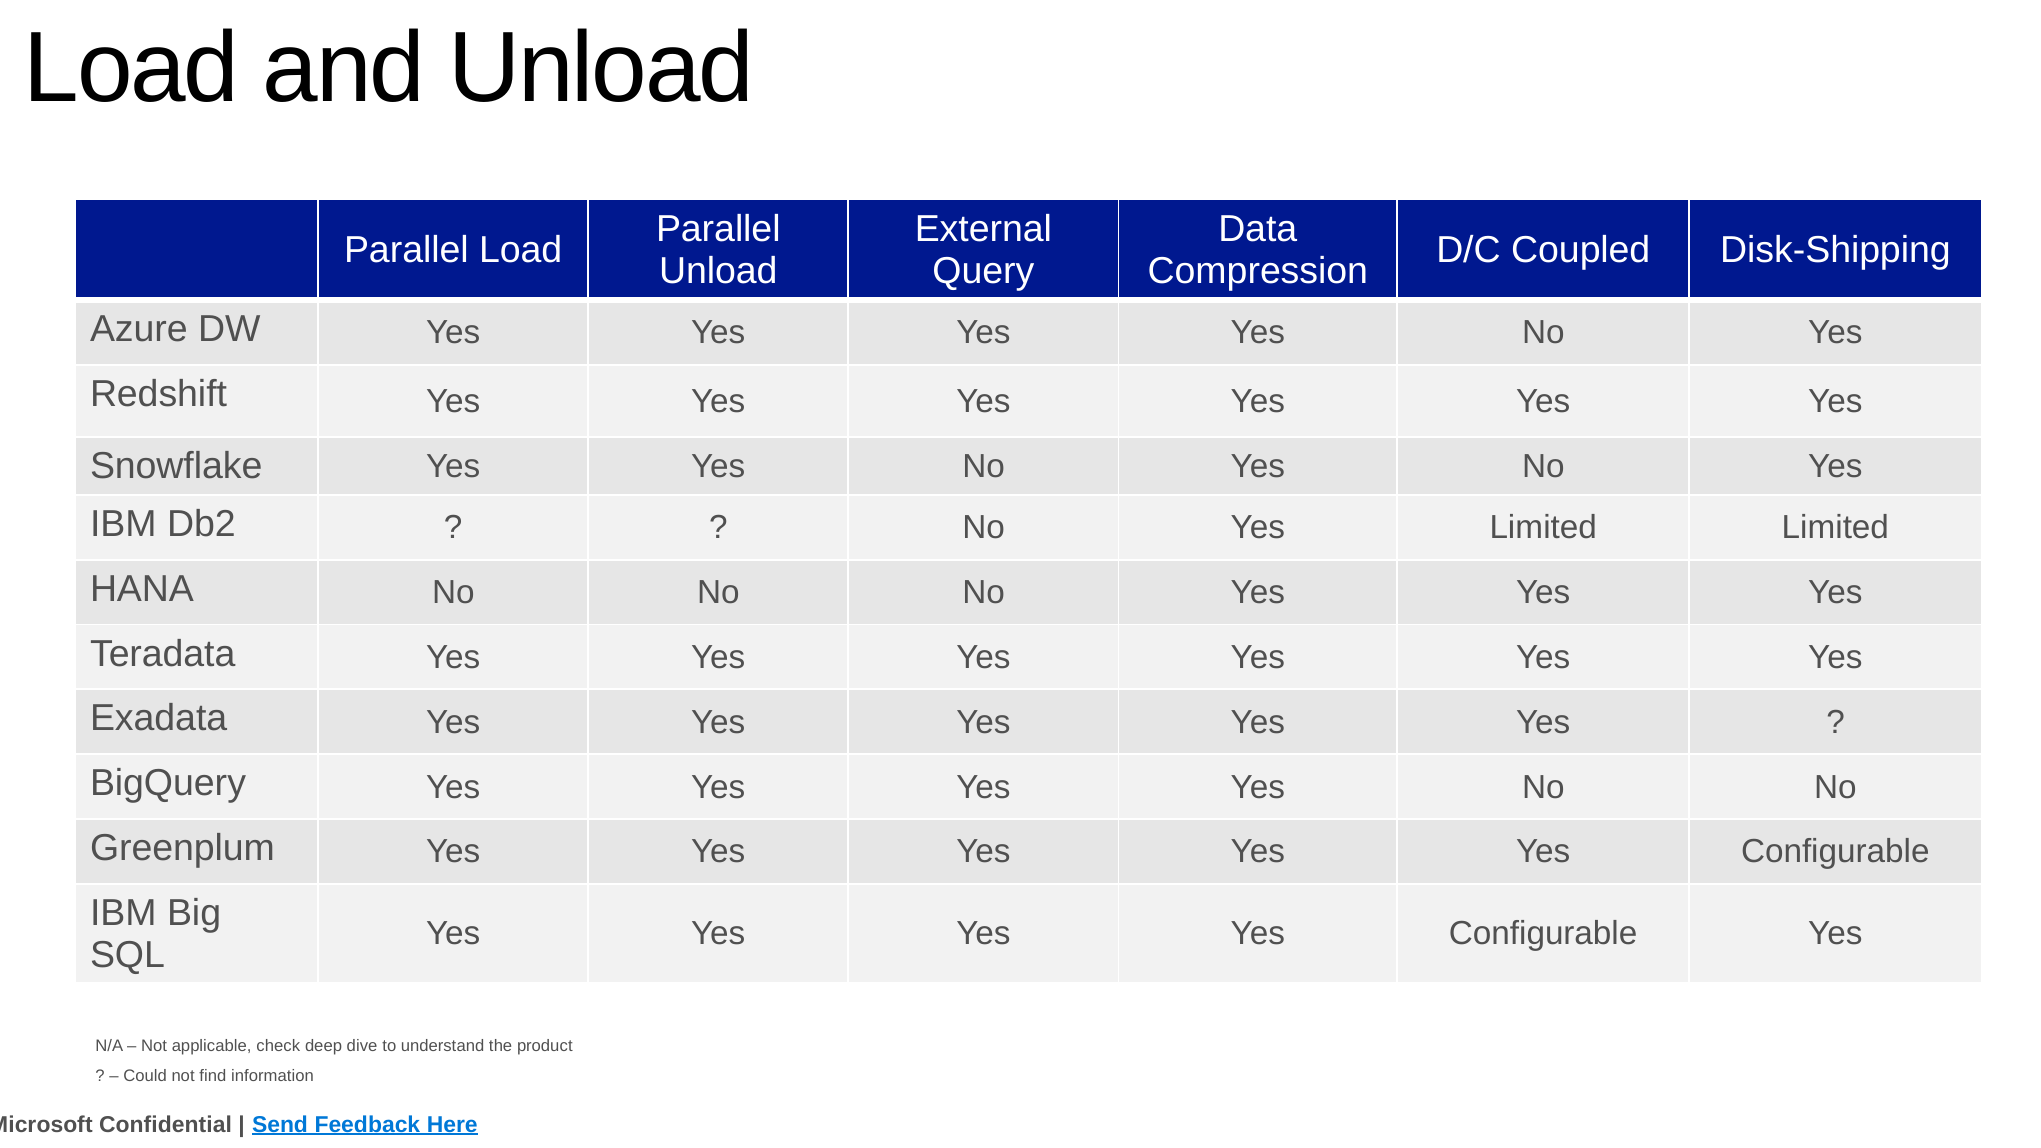

# Load and Unload
|  | Parallel Load | Parallel Unload | External Query | Data Compression | D/C Coupled | Disk-Shipping |
| --- | --- | --- | --- | --- | --- | --- |
| Azure DW | Yes | Yes | Yes | Yes | No | Yes |
| Redshift | Yes | Yes | Yes | Yes | Yes | Yes |
| Snowflake | Yes | Yes | No | Yes | No | Yes |
| IBM Db2 | ? | ? | No | Yes | Limited | Limited |
| HANA | No | No | No | Yes | Yes | Yes |
| Teradata | Yes | Yes | Yes | Yes | Yes | Yes |
| Exadata | Yes | Yes | Yes | Yes | Yes | ? |
| BigQuery | Yes | Yes | Yes | Yes | No | No |
| Greenplum | Yes | Yes | Yes | Yes | Yes | Configurable |
| IBM Big SQL | Yes | Yes | Yes | Yes | Configurable | Yes |
N/A – Not applicable, check deep dive to understand the product
? – Could not find information